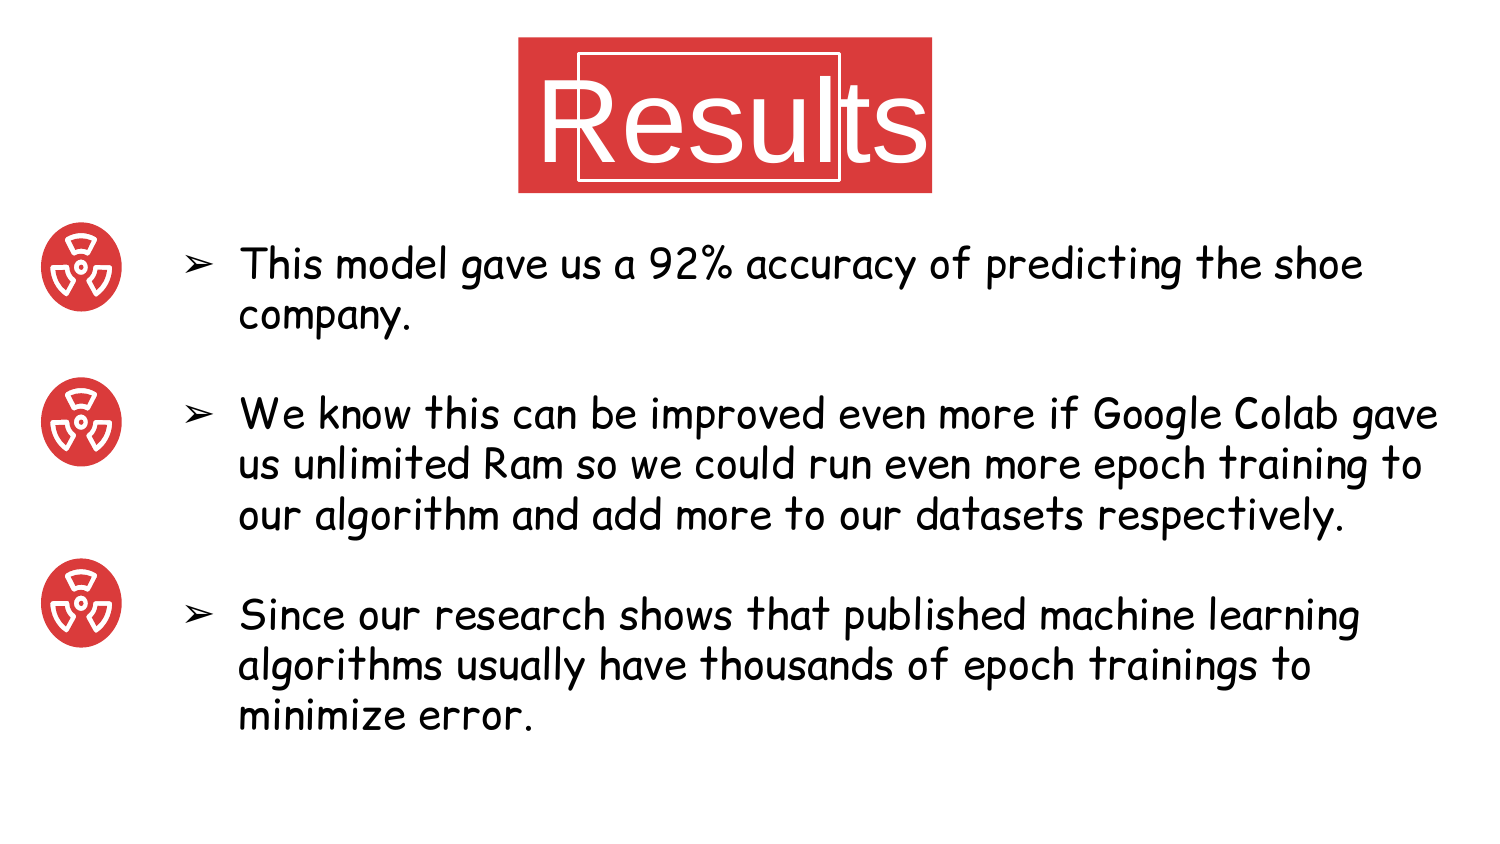

Results

This model gave us a 92% accuracy of predicting the shoe company.

We know this can be improved even more if Google Colab gave us unlimited Ram so we could run even more epoch training to our algorithm and add more to our datasets respectively.

Since our research shows that published machine learning algorithms usually have thousands of epoch trainings to minimize error.